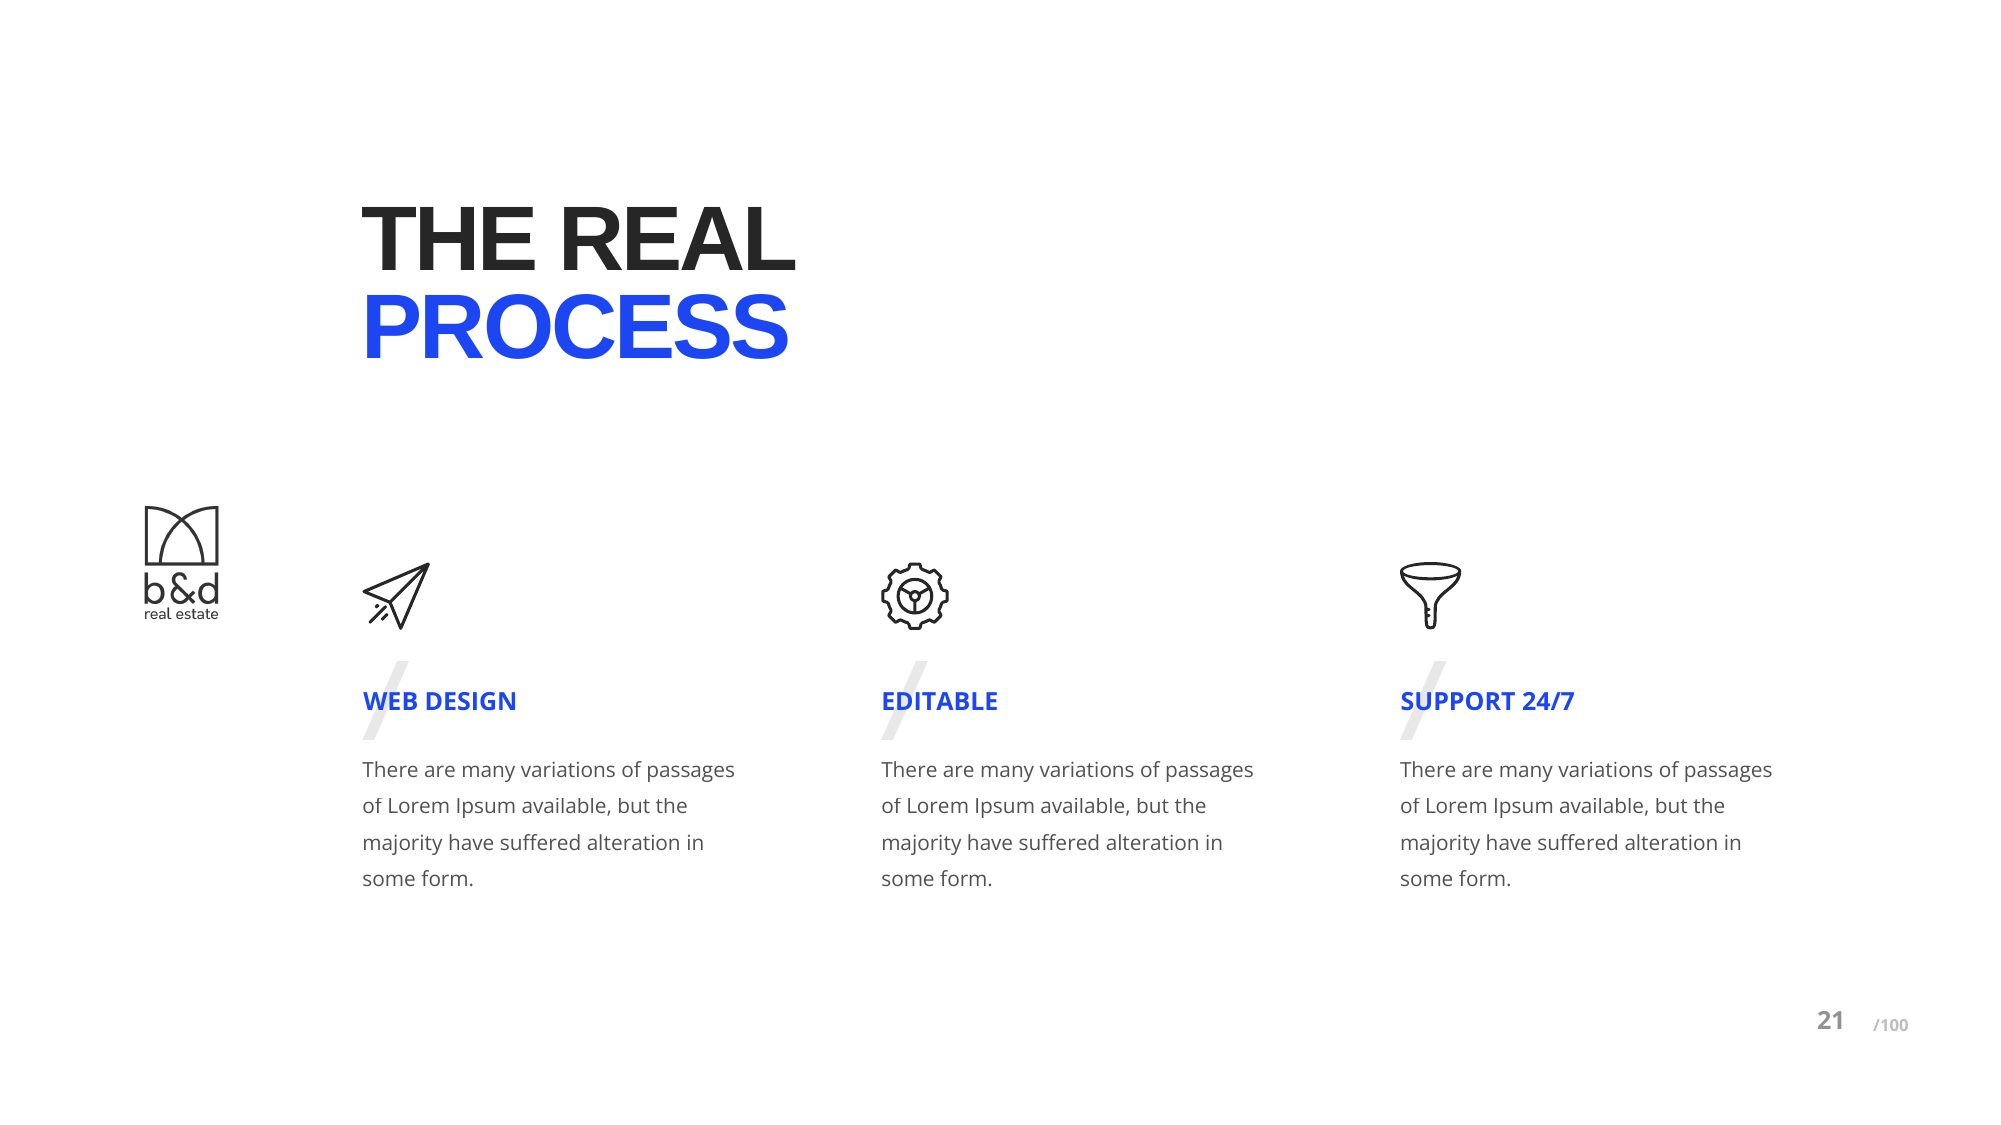

# THE REAL PROCESS

WEB DESIGN
There are many variations of passages of Lorem Ipsum available, but the majority have suffered alteration in some form.

EDITABLE
There are many variations of passages of Lorem Ipsum available, but the majority have suffered alteration in some form.

SUPPORT 24/7
There are many variations of passages of Lorem Ipsum available, but the majority have suffered alteration in some form.
21